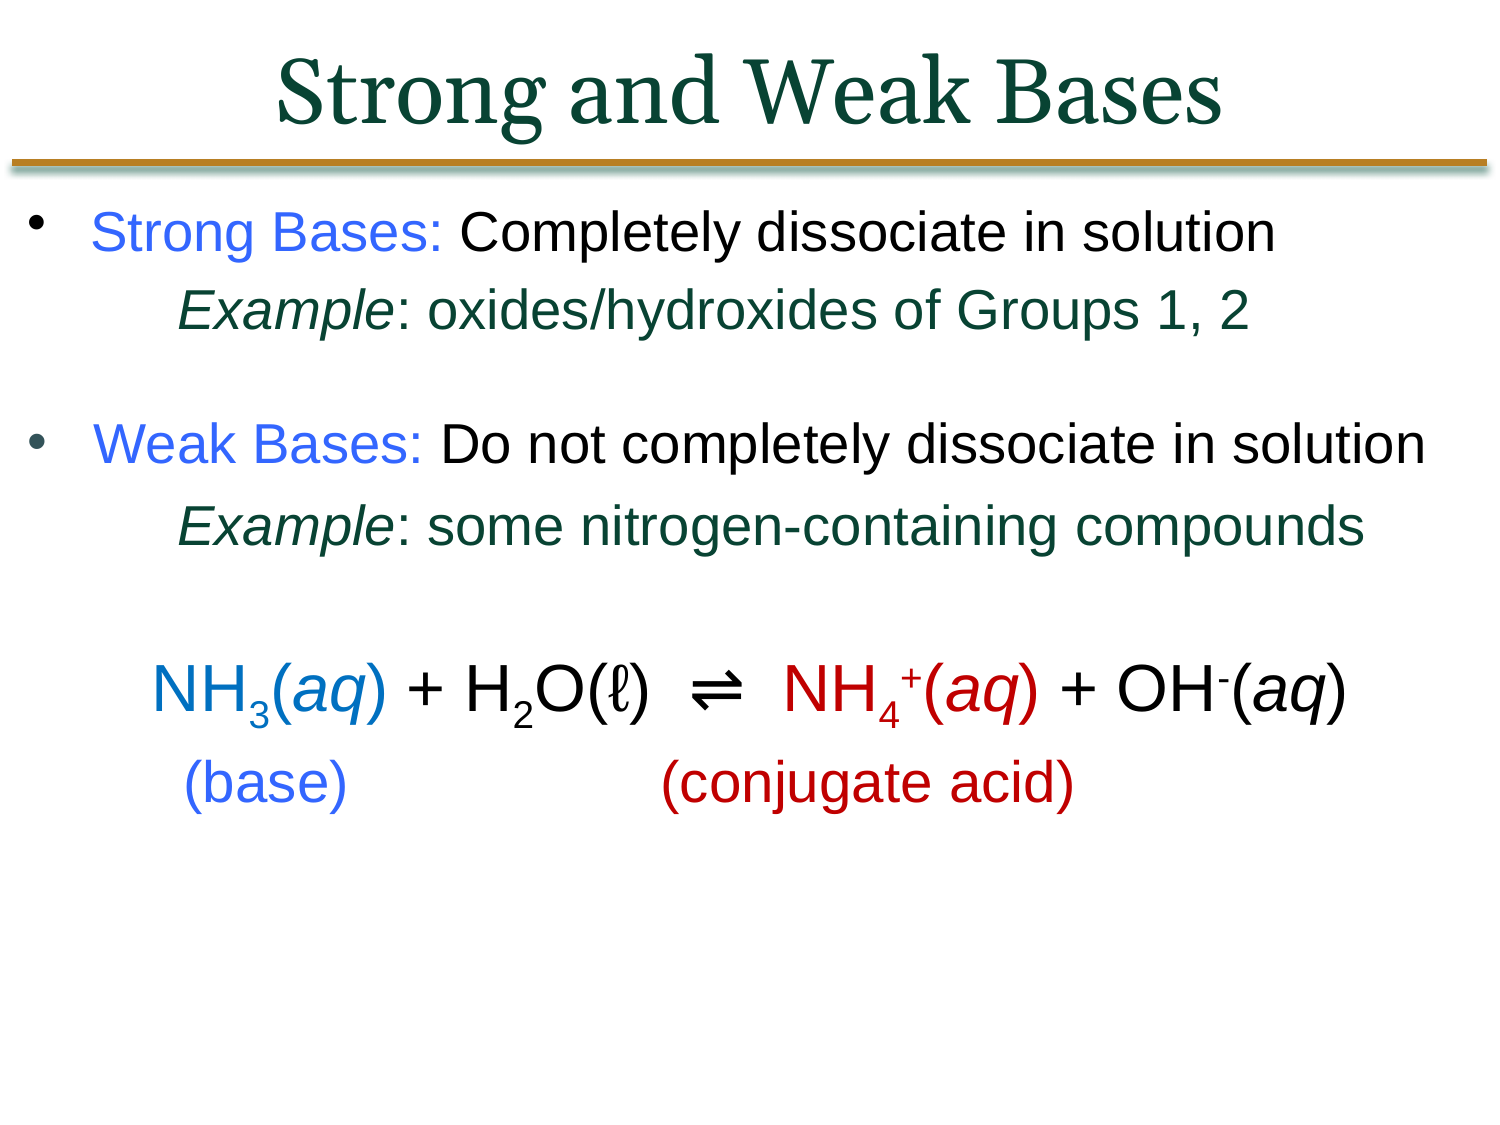

Strong and Weak Bases
 Strong Bases: Completely dissociate in solution
	Example: oxides/hydroxides of Groups 1, 2
Weak Bases: Do not completely dissociate in solution
	Example: some nitrogen-containing compounds

NH3(aq) + H2O(ℓ)  ⇌  NH4+(aq) + OH-(aq)
     (base)	             (conjugate acid)